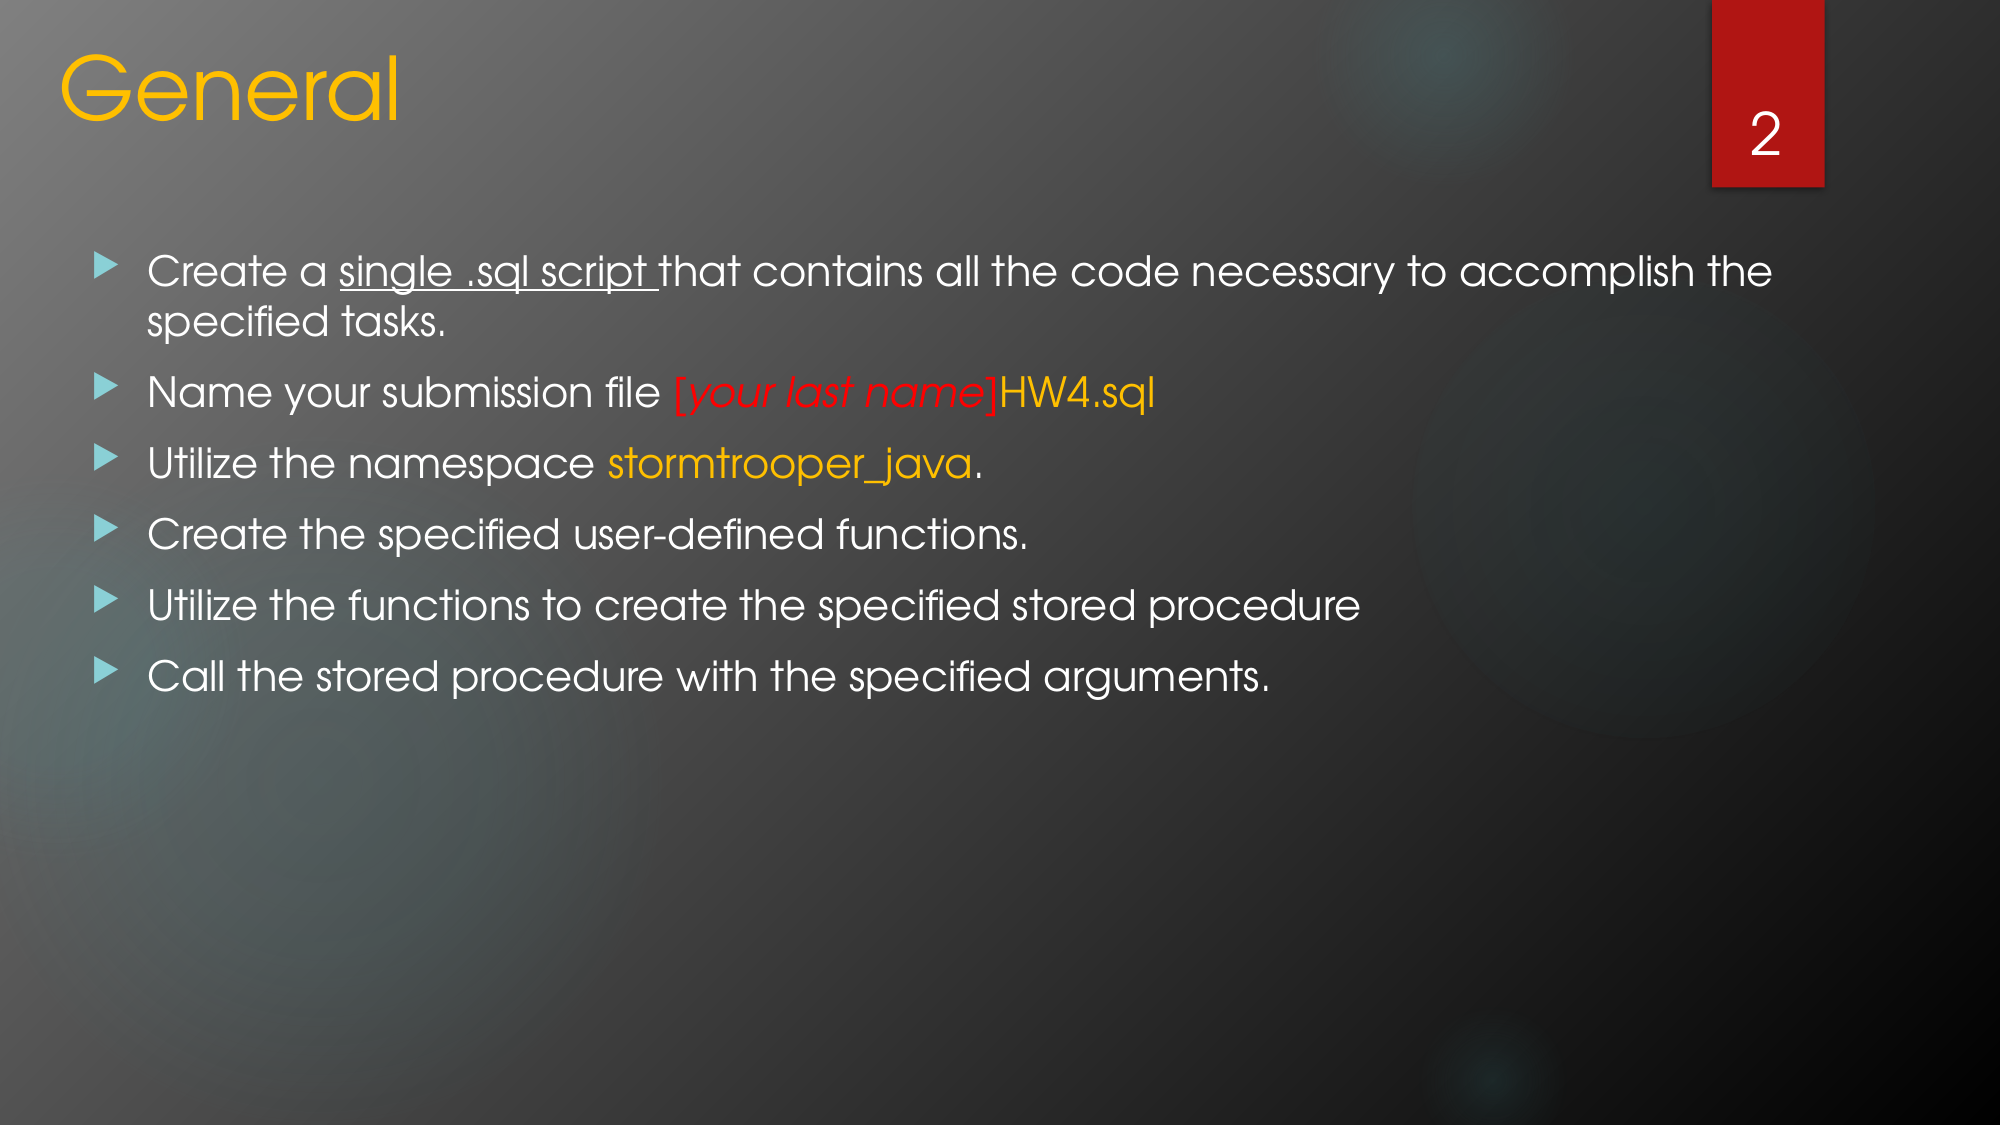

# General
2
Create a single .sql script that contains all the code necessary to accomplish the specified tasks.
Name your submission file [your last name]HW4.sql
Utilize the namespace stormtrooper_java.
Create the specified user-defined functions.
Utilize the functions to create the specified stored procedure
Call the stored procedure with the specified arguments.